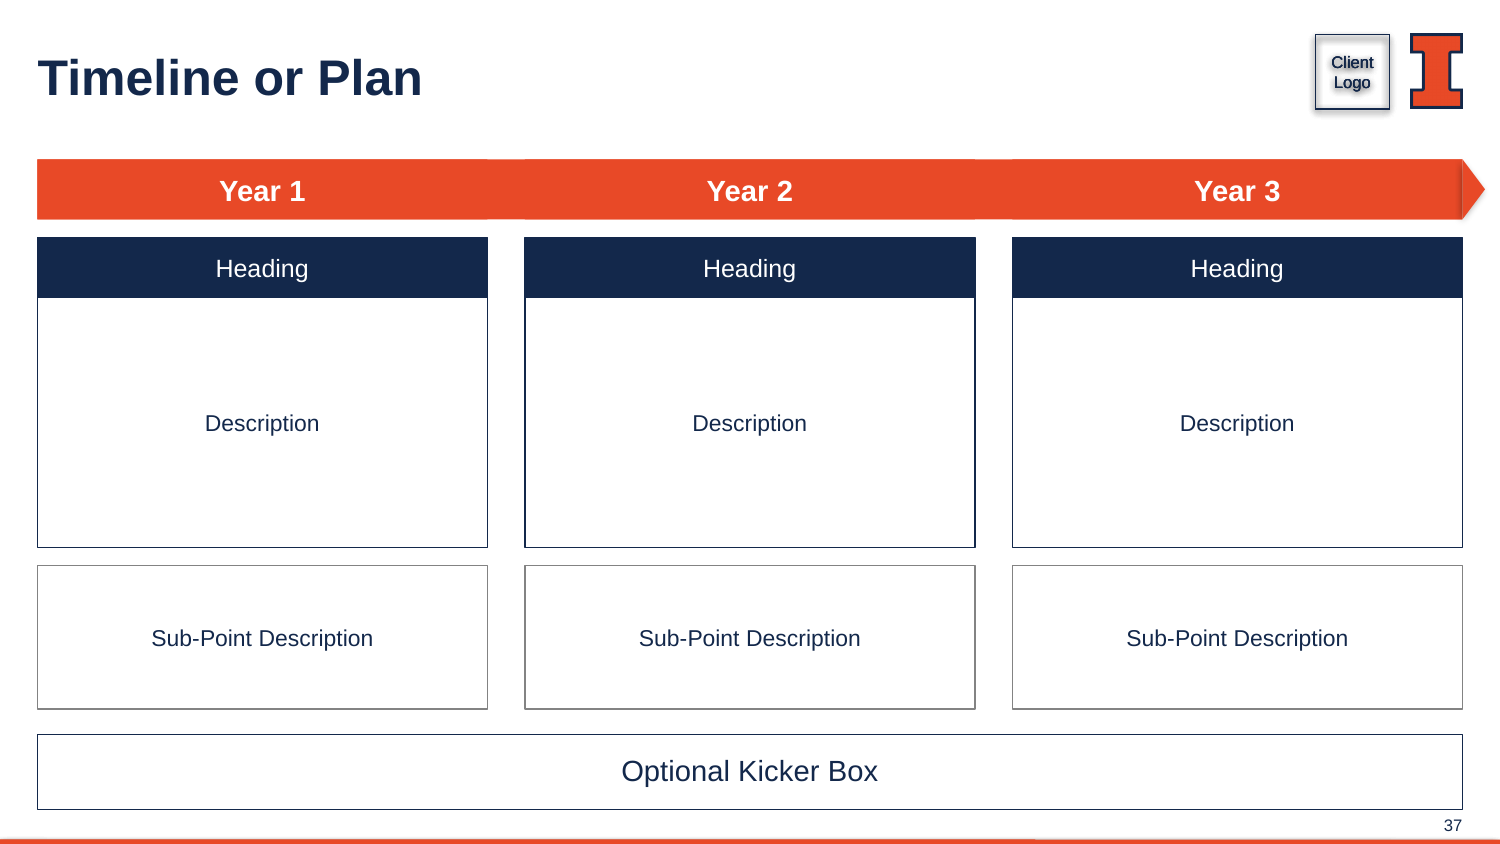

# Timeline or Plan

Year 1
Year 2
Year 3

Heading
Heading
Heading
Description
Description
Description
Sub-Point Description
Sub-Point Description
Sub-Point Description
Optional Kicker Box

37